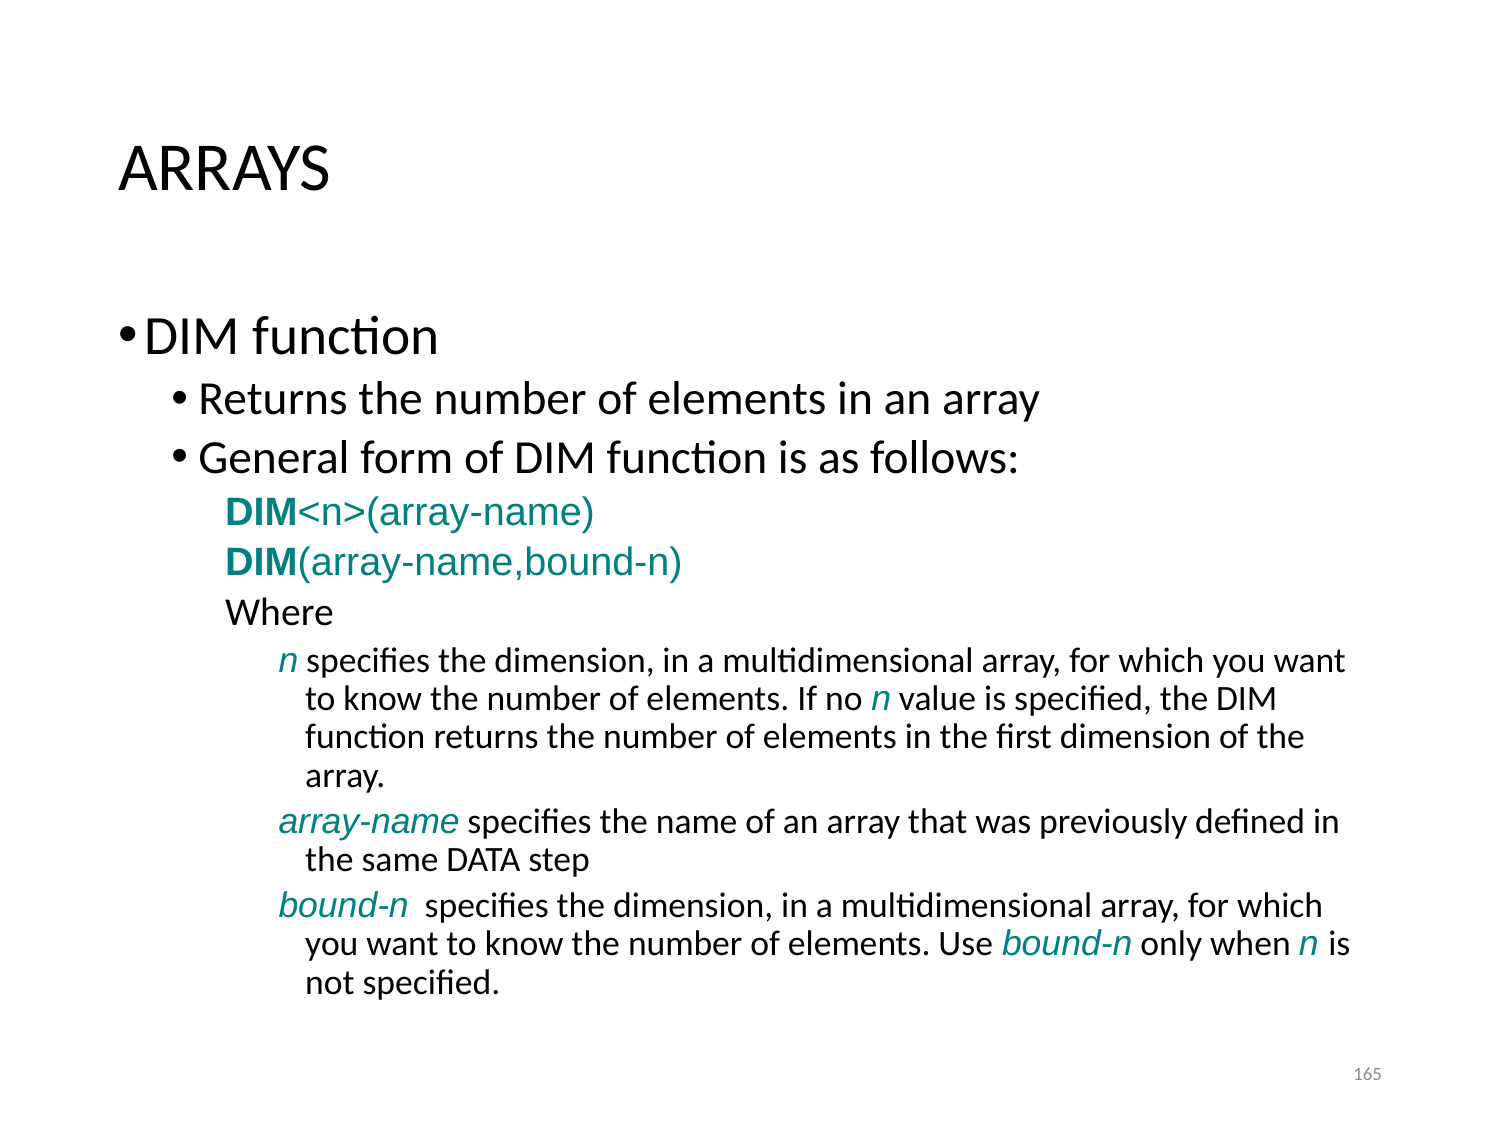

# ARRAYS
DIM function
Returns the number of elements in an array
General form of DIM function is as follows:
DIM<n>(array-name)
DIM(array-name,bound-n)
Where
n specifies the dimension, in a multidimensional array, for which you want to know the number of elements. If no n value is specified, the DIM function returns the number of elements in the first dimension of the array.
array-name specifies the name of an array that was previously defined in the same DATA step
bound-n  specifies the dimension, in a multidimensional array, for which you want to know the number of elements. Use bound-n only when n is not specified.

165